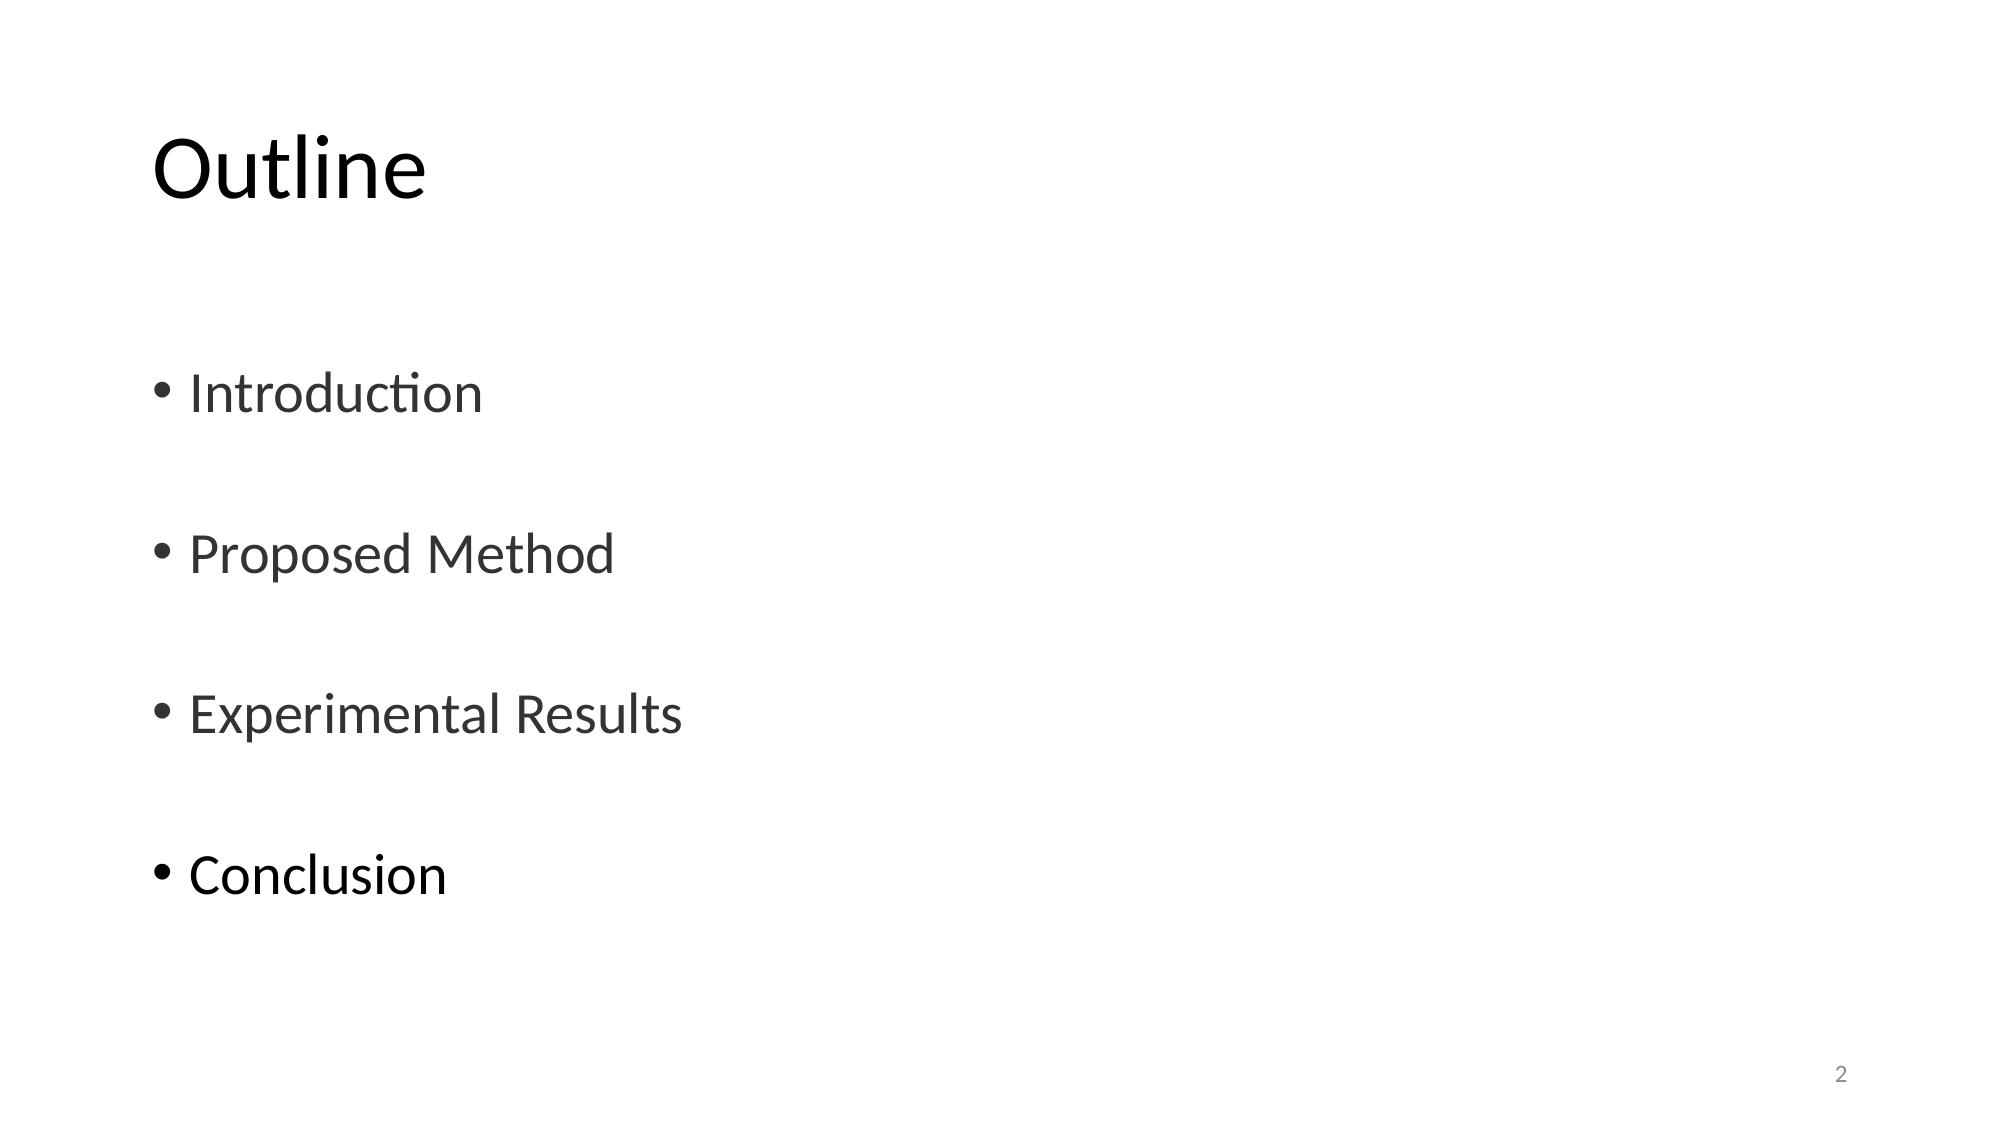

# Outline
Introduction
Proposed Method
Experimental Results
Conclusion
2